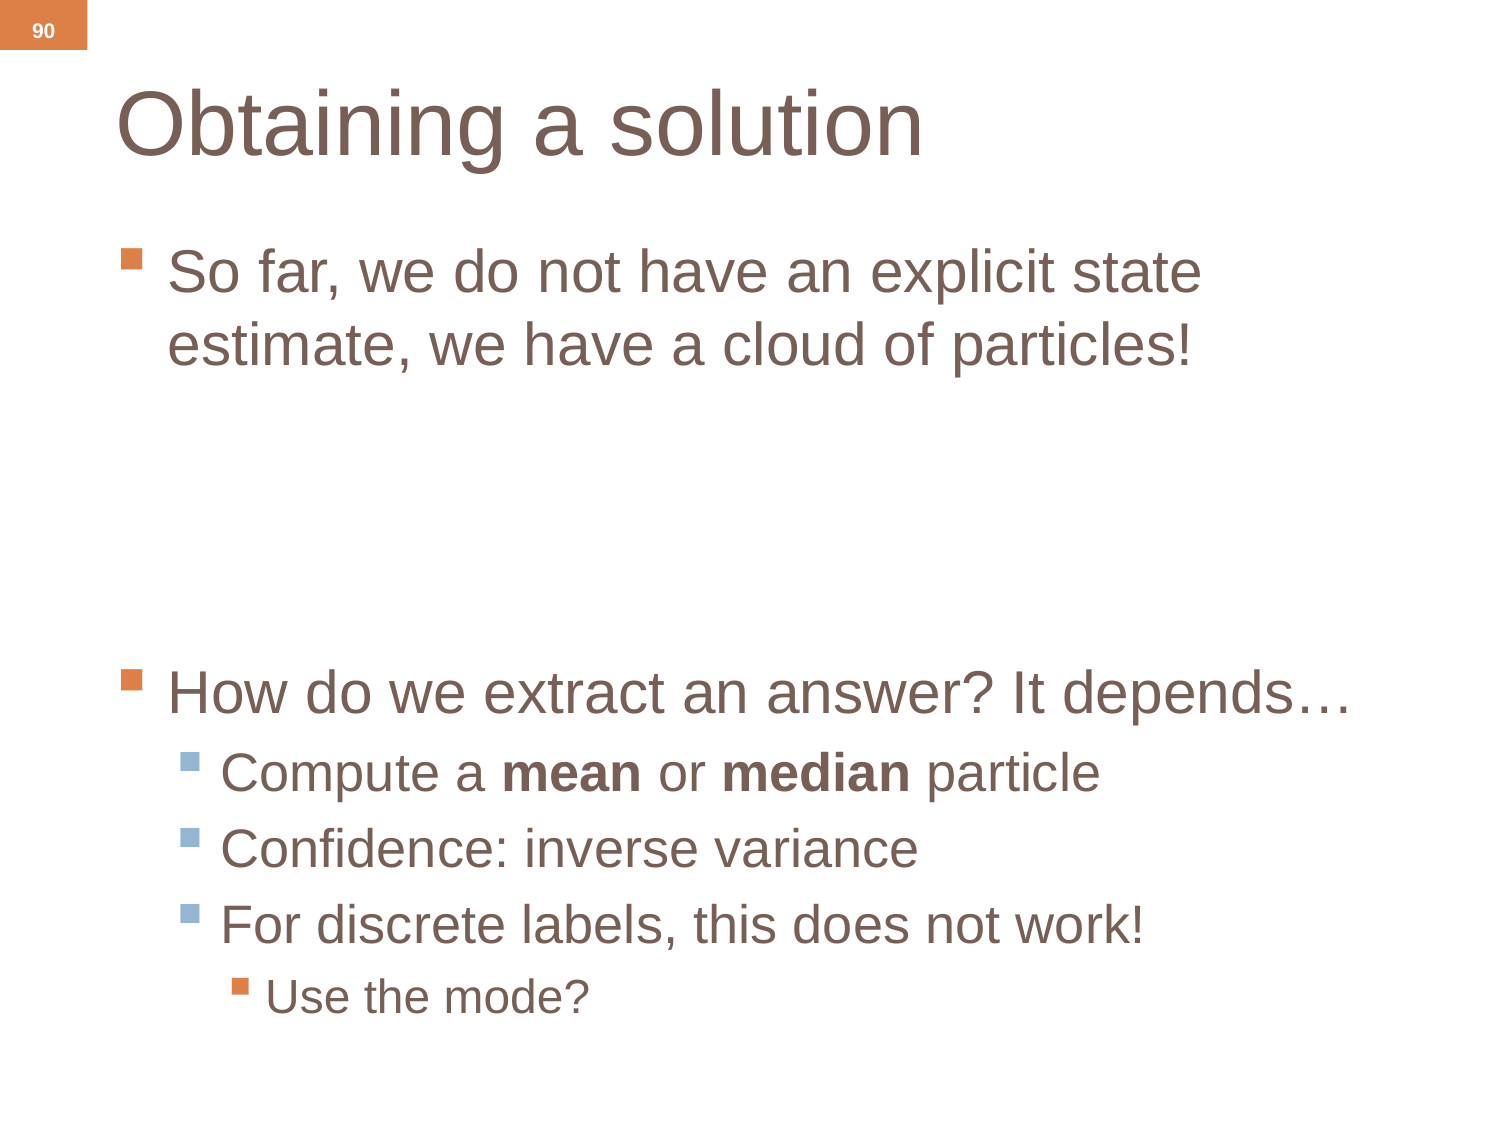

90
# Obtaining a solution
So far, we do not have an explicit state estimate, we have a cloud of particles!

How do we extract an answer? It depends…
Compute a mean or median particle
Confidence: inverse variance
For discrete labels, this does not work!
Use the mode?